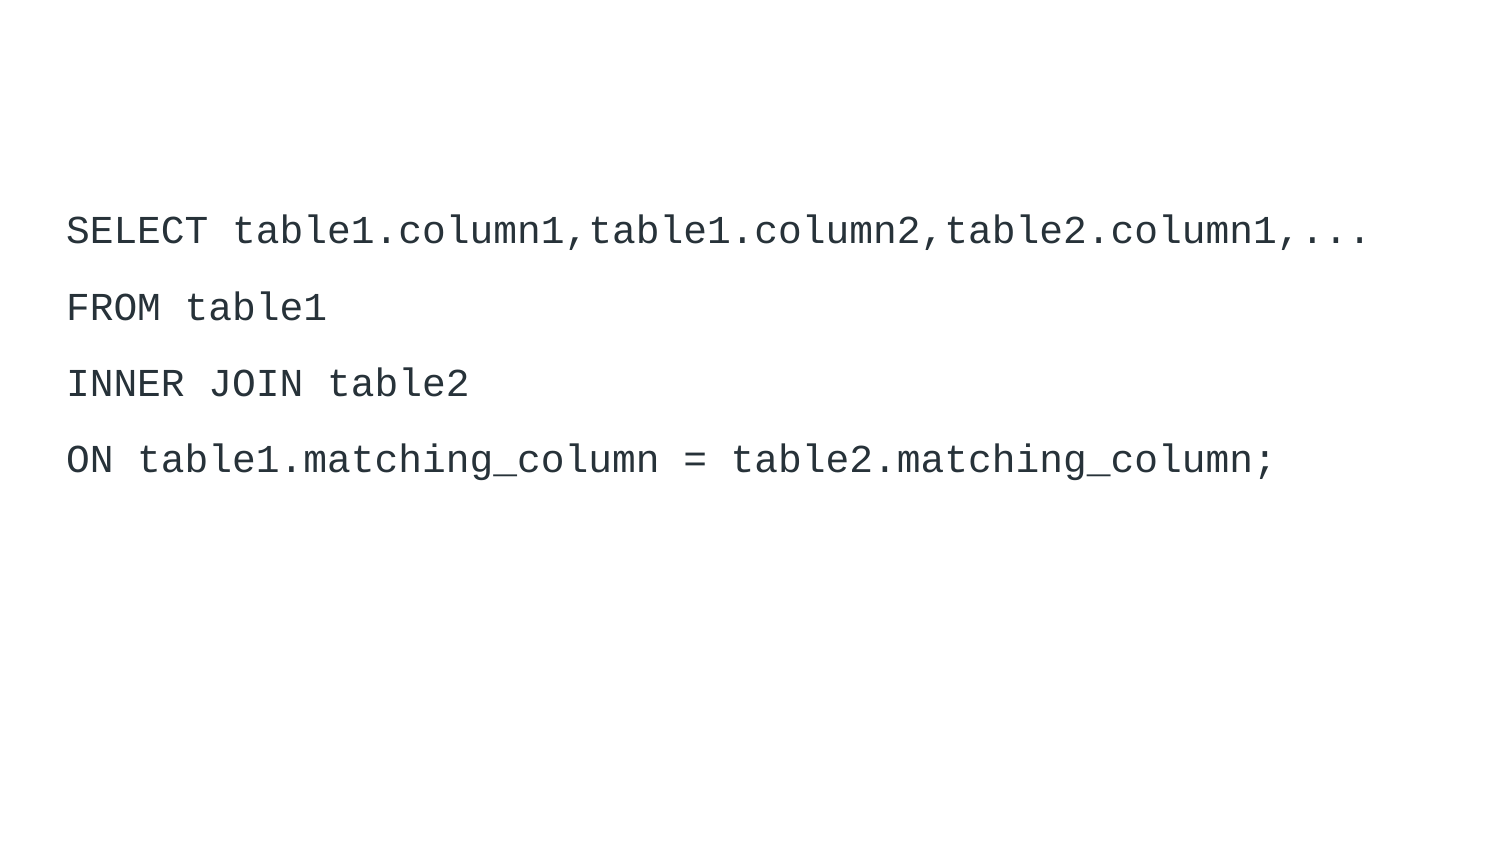

SELECT table1.column1,table1.column2,table2.column1,...
FROM table1
INNER JOIN table2
ON table1.matching_column = table2.matching_column;